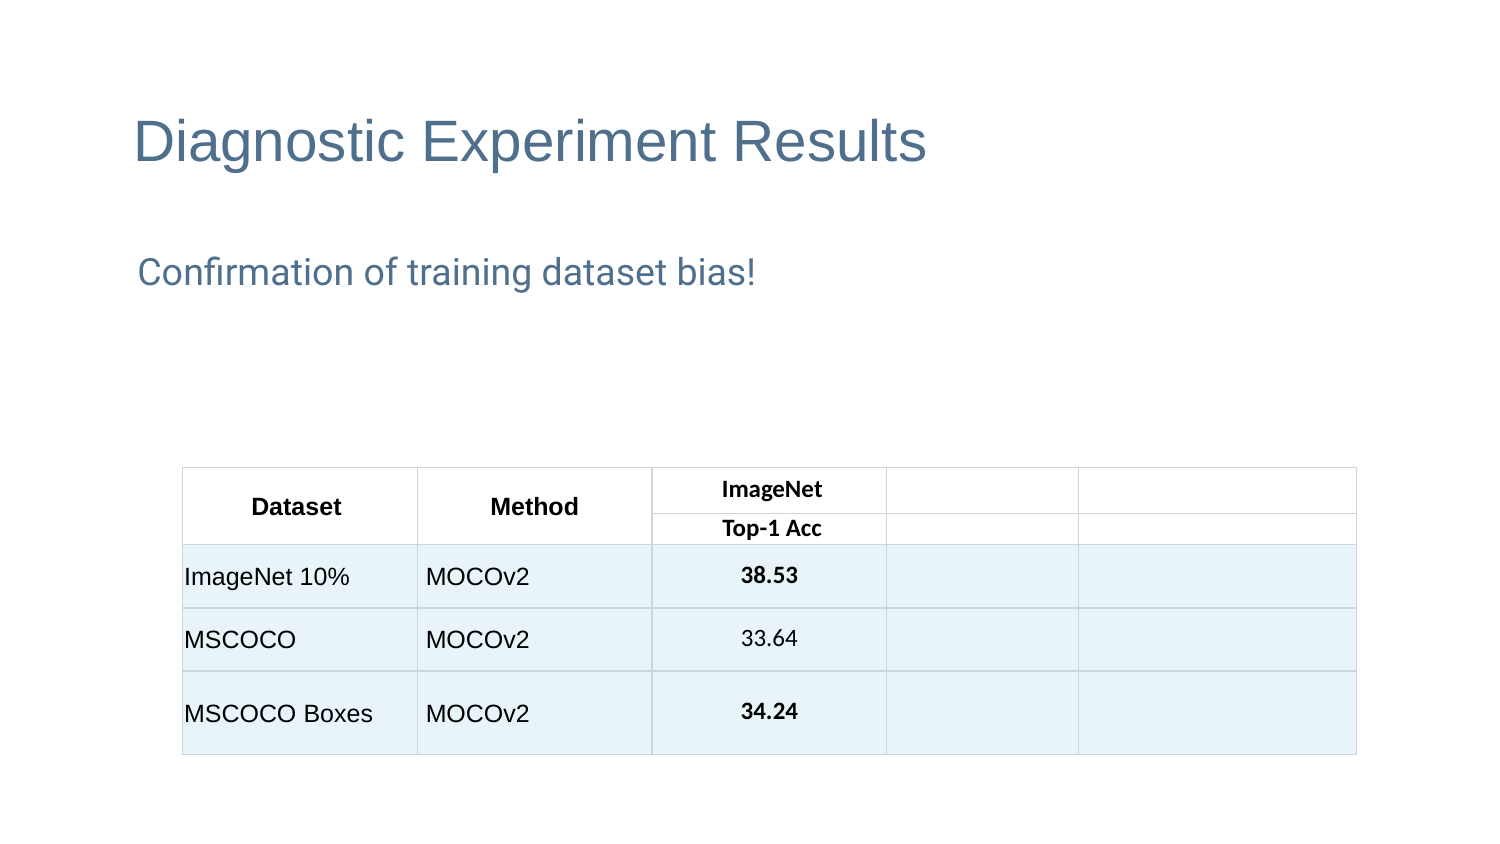

# Diagnostic Experiment Results
Confirmation of training dataset bias!
| Dataset | Method | ImageNet |  |  |
| --- | --- | --- | --- | --- |
|  |  | Top-1 Acc |  |  |
| ImageNet 10% | MOCOv2 | 38.53 |  |  |
| MSCOCO | MOCOv2 | 33.64 |  |  |
| MSCOCO Boxes | MOCOv2 | 34.24 |  |  |